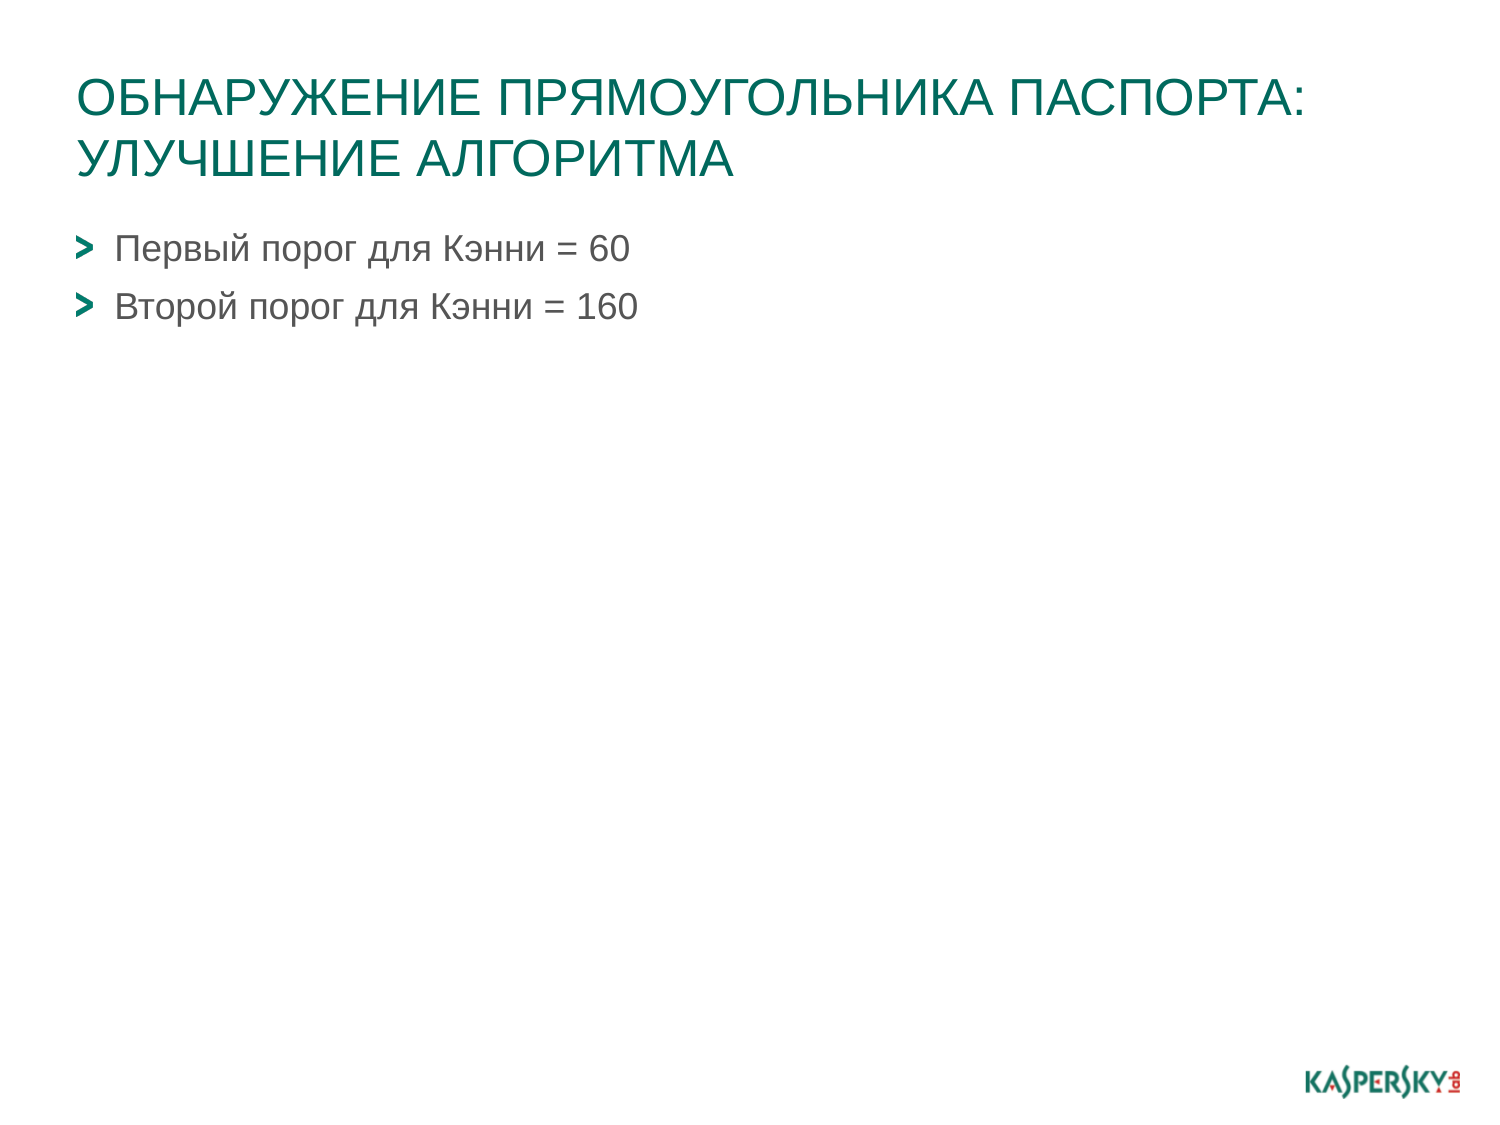

# Обнаружение прямоугольника паспорта: улучшение алгоритма
Первый порог для Кэнни = 60
Второй порог для Кэнни = 160